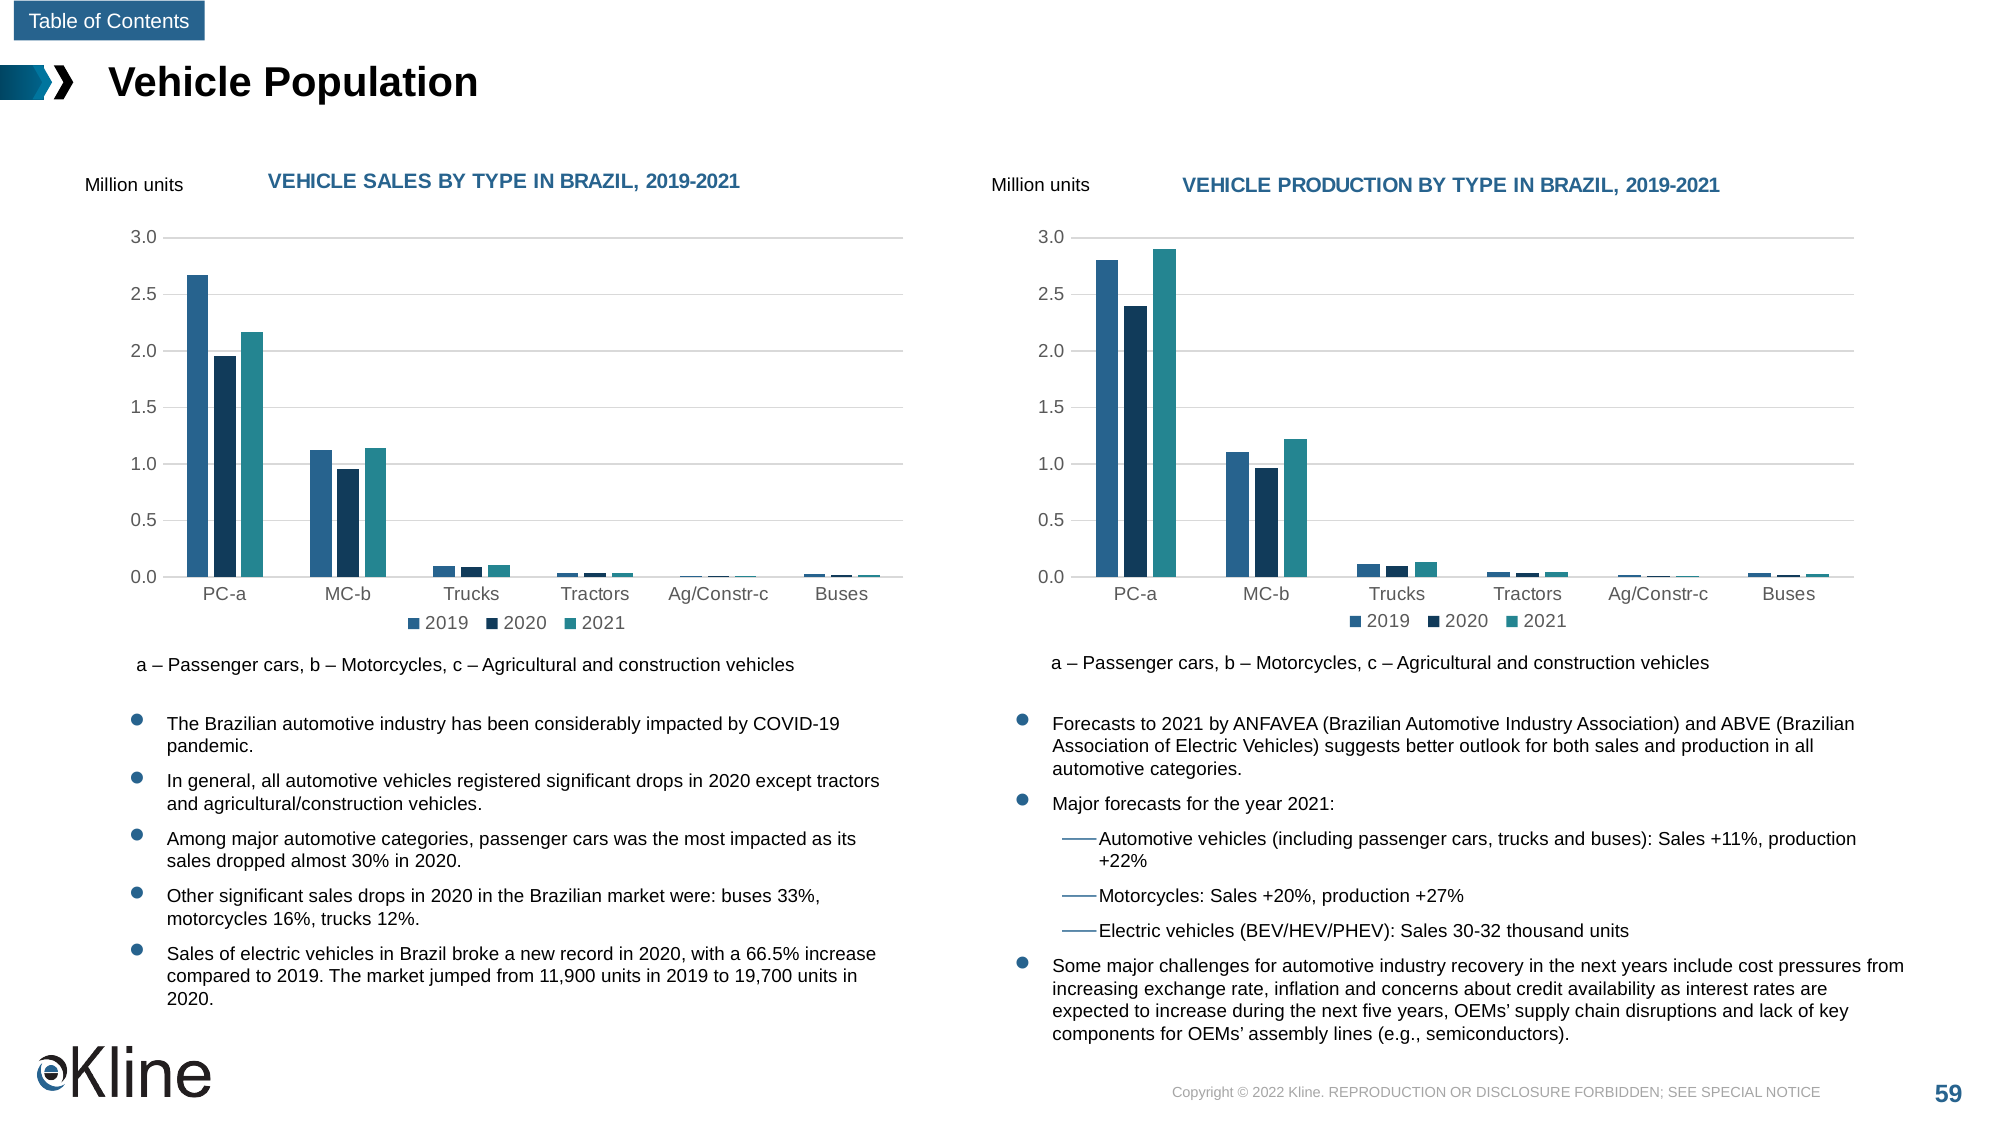

# Vehicle Population

### Chart: VEHICLE SALES BY TYPE IN BRAZIL, 2019-2021

| Category | 2019 | 2020 | 2021 |
|---|---|---|---|
| PC-a | 2.67 | 1.95 | 2.1645000000000003 |
| MC-b | 1.12 | 0.95 | 1.14 |
| Trucks | 0.1 | 0.09 | 0.1035 |
| Tractors | 0.034 | 0.036 | 0.03852 |
| Ag/Constr-c | 0.01 | 0.011 | 0.01177 |
| Buses | 0.021 | 0.013 | 0.014949999999999998 |

### Chart: VEHICLE PRODUCTION BY TYPE IN BRAZIL, 2019-2021

| Category | 2019 | 2020 | 2021 |
|---|---|---|---|
| PC-a | 2.8 | 2.4 | 2.904 |
| MC-b | 1.1 | 0.96 | 1.22 |
| Trucks | 0.118 | 0.095 | 0.1349 |
| Tractors | 0.04 | 0.037 | 0.045509999999999995 |
| Ag/Constr-c | 0.0132 | 0.0111 | 0.011877 |
| Buses | 0.03 | 0.02 | 0.028399999999999998 |
Million units
Million units
a – Passenger cars, b – Motorcycles, c – Agricultural and construction vehicles
a – Passenger cars, b – Motorcycles, c – Agricultural and construction vehicles
The Brazilian automotive industry has been considerably impacted by COVID-19 pandemic.
In general, all automotive vehicles registered significant drops in 2020 except tractors and agricultural/construction vehicles.
Among major automotive categories, passenger cars was the most impacted as its sales dropped almost 30% in 2020.
Other significant sales drops in 2020 in the Brazilian market were: buses 33%, motorcycles 16%, trucks 12%.
Sales of electric vehicles in Brazil broke a new record in 2020, with a 66.5% increase compared to 2019. The market jumped from 11,900 units in 2019 to 19,700 units in 2020.
Forecasts to 2021 by ANFAVEA (Brazilian Automotive Industry Association) and ABVE (Brazilian Association of Electric Vehicles) suggests better outlook for both sales and production in all automotive categories.
Major forecasts for the year 2021:
Automotive vehicles (including passenger cars, trucks and buses): Sales +11%, production +22%
Motorcycles: Sales +20%, production +27%
Electric vehicles (BEV/HEV/PHEV): Sales 30-32 thousand units
Some major challenges for automotive industry recovery in the next years include cost pressures from increasing exchange rate, inflation and concerns about credit availability as interest rates are expected to increase during the next five years, OEMs’ supply chain disruptions and lack of key components for OEMs’ assembly lines (e.g., semiconductors).